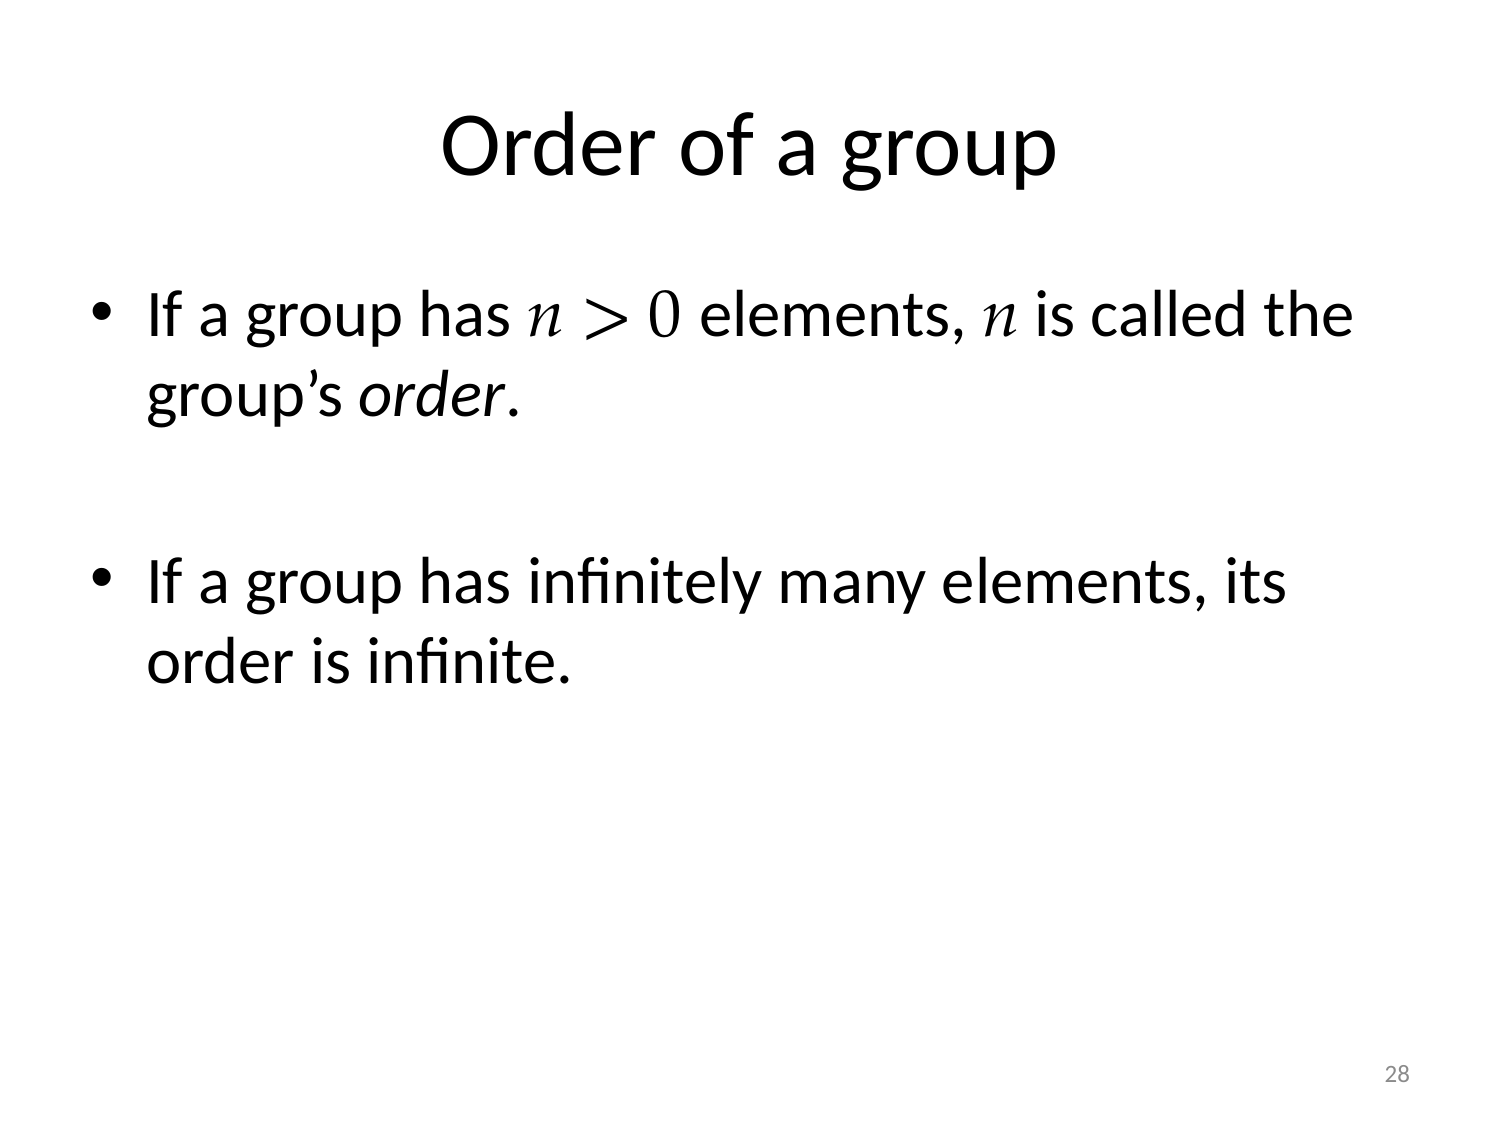

# Order of a group
If a group has n > 0 elements, n is called the group’s order.

If a group has infinitely many elements, its order is infinite.
28